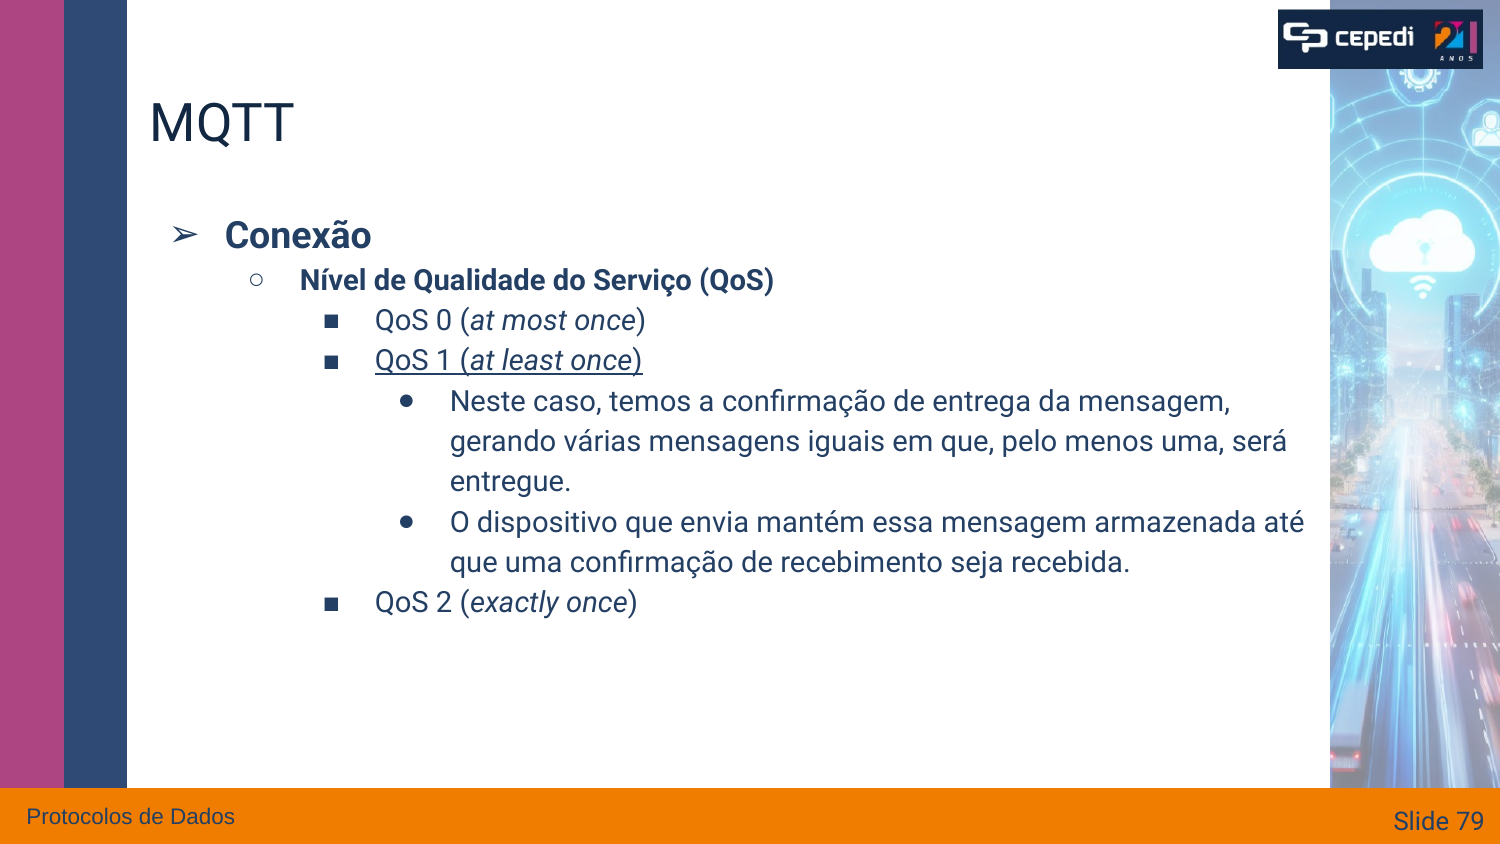

# MQTT
Conexão
Nível de Qualidade do Serviço (QoS)
QoS 0 (at most once)
QoS 1 (at least once)
Neste caso, temos a confirmação de entrega da mensagem, gerando várias mensagens iguais em que, pelo menos uma, será entregue.
O dispositivo que envia mantém essa mensagem armazenada até que uma confirmação de recebimento seja recebida.
QoS 2 (exactly once)
Protocolos de Dados
Slide 79